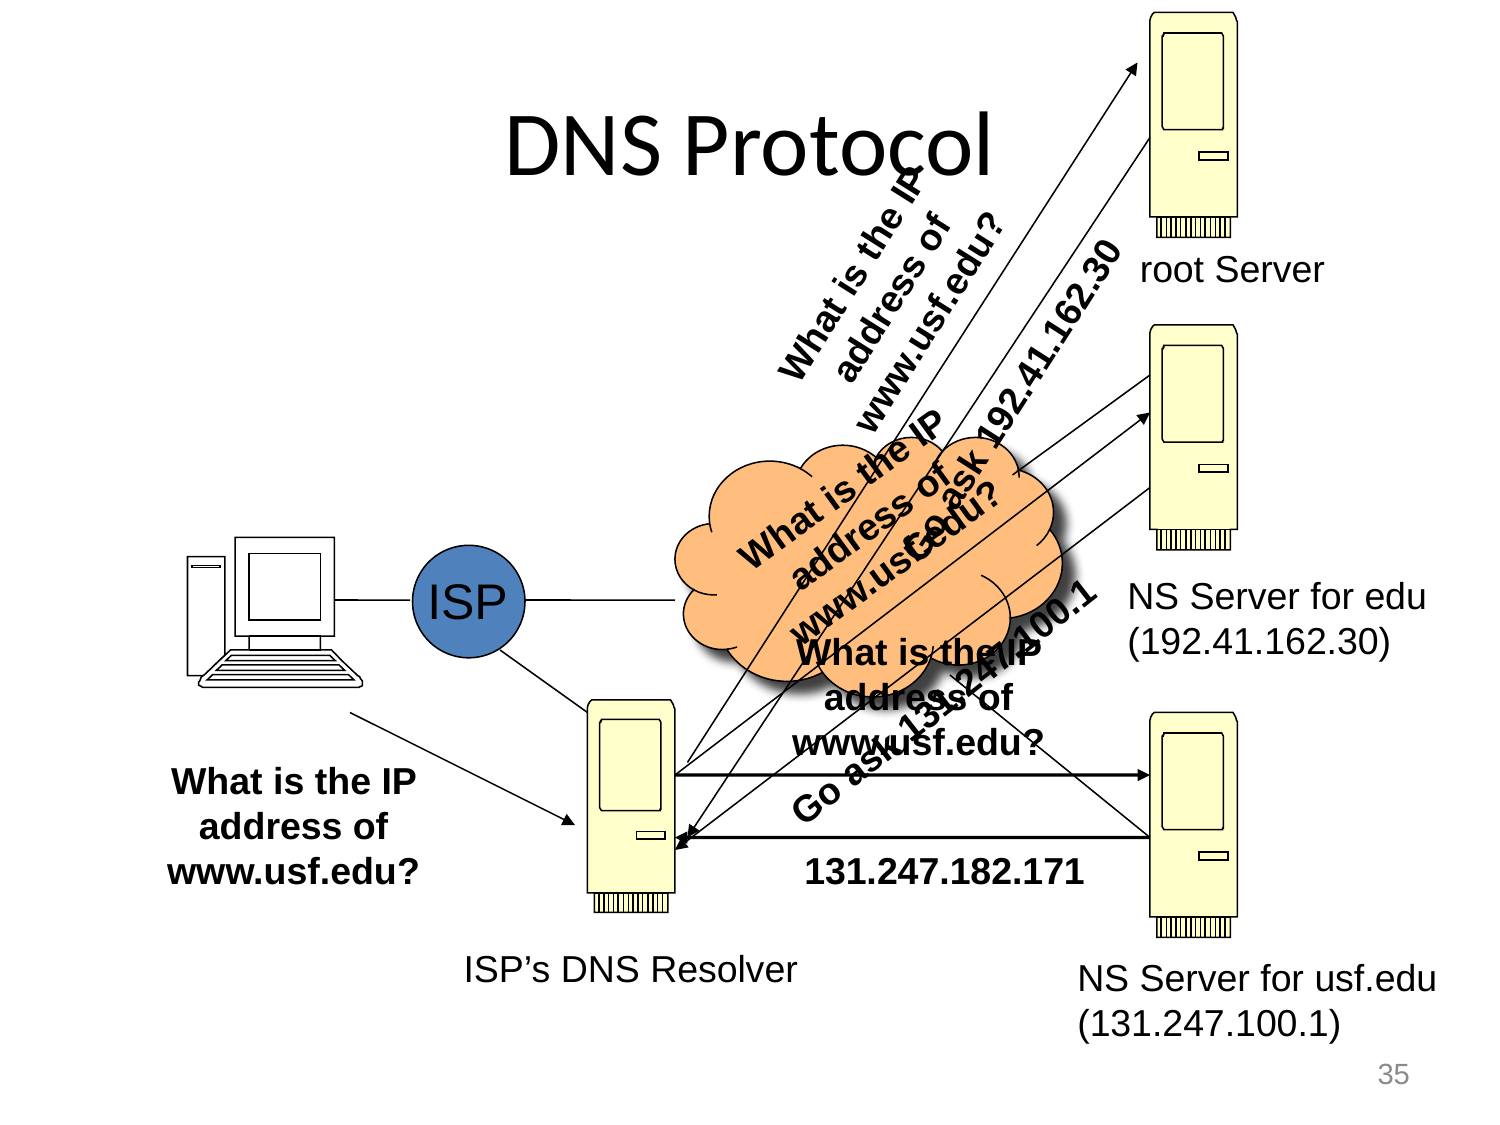

# DNS Protocol

What is the IP address of www.usf.edu?
root Server

Go ask 192.41.162.30

What is the IP address of www.usf.edu?

ISP
NS Server for edu (192.41.162.30)

What is the IP address of www.usf.edu?

Go ask 131.247.100.1

What is the IP address of www.usf.edu?

131.247.182.171
ISP’s DNS Resolver
NS Server for usf.edu (131.247.100.1)
35